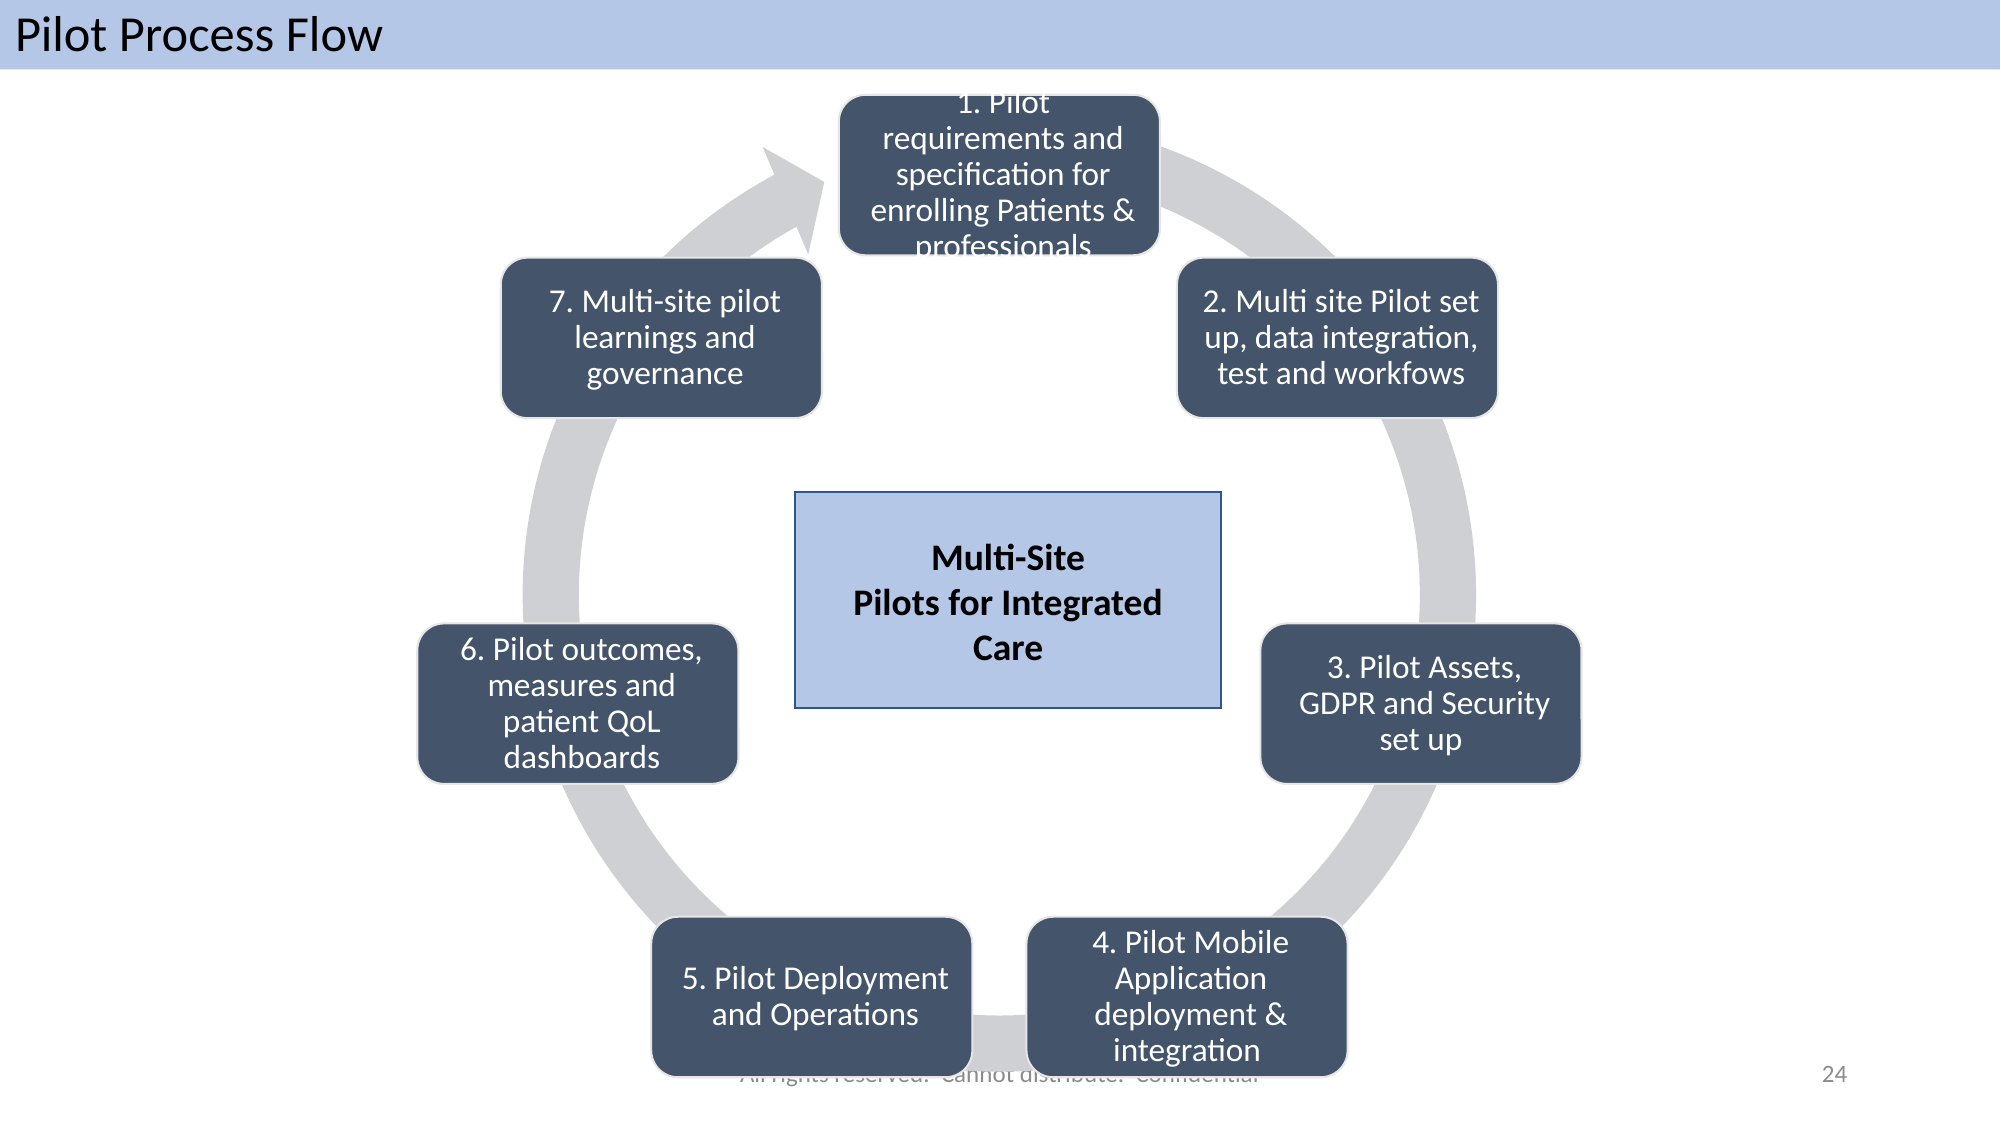

# Pilot Process Flow
1. Pilot requirements and specification for enrolling Patients & professionals
2. Multi site Pilot set up, data integration, test and workfows
3. Pilot Assets, GDPR and Security set up
4. Pilot Mobile Application deployment & integration
5. Pilot Deployment and Operations
6. Pilot outcomes, measures and patient QoL dashboards
7. Multi-site pilot learnings and governance
Multi-Site
Pilots for Integrated
Care
All rights reserved.  Cannot distribute.  Confidential
24